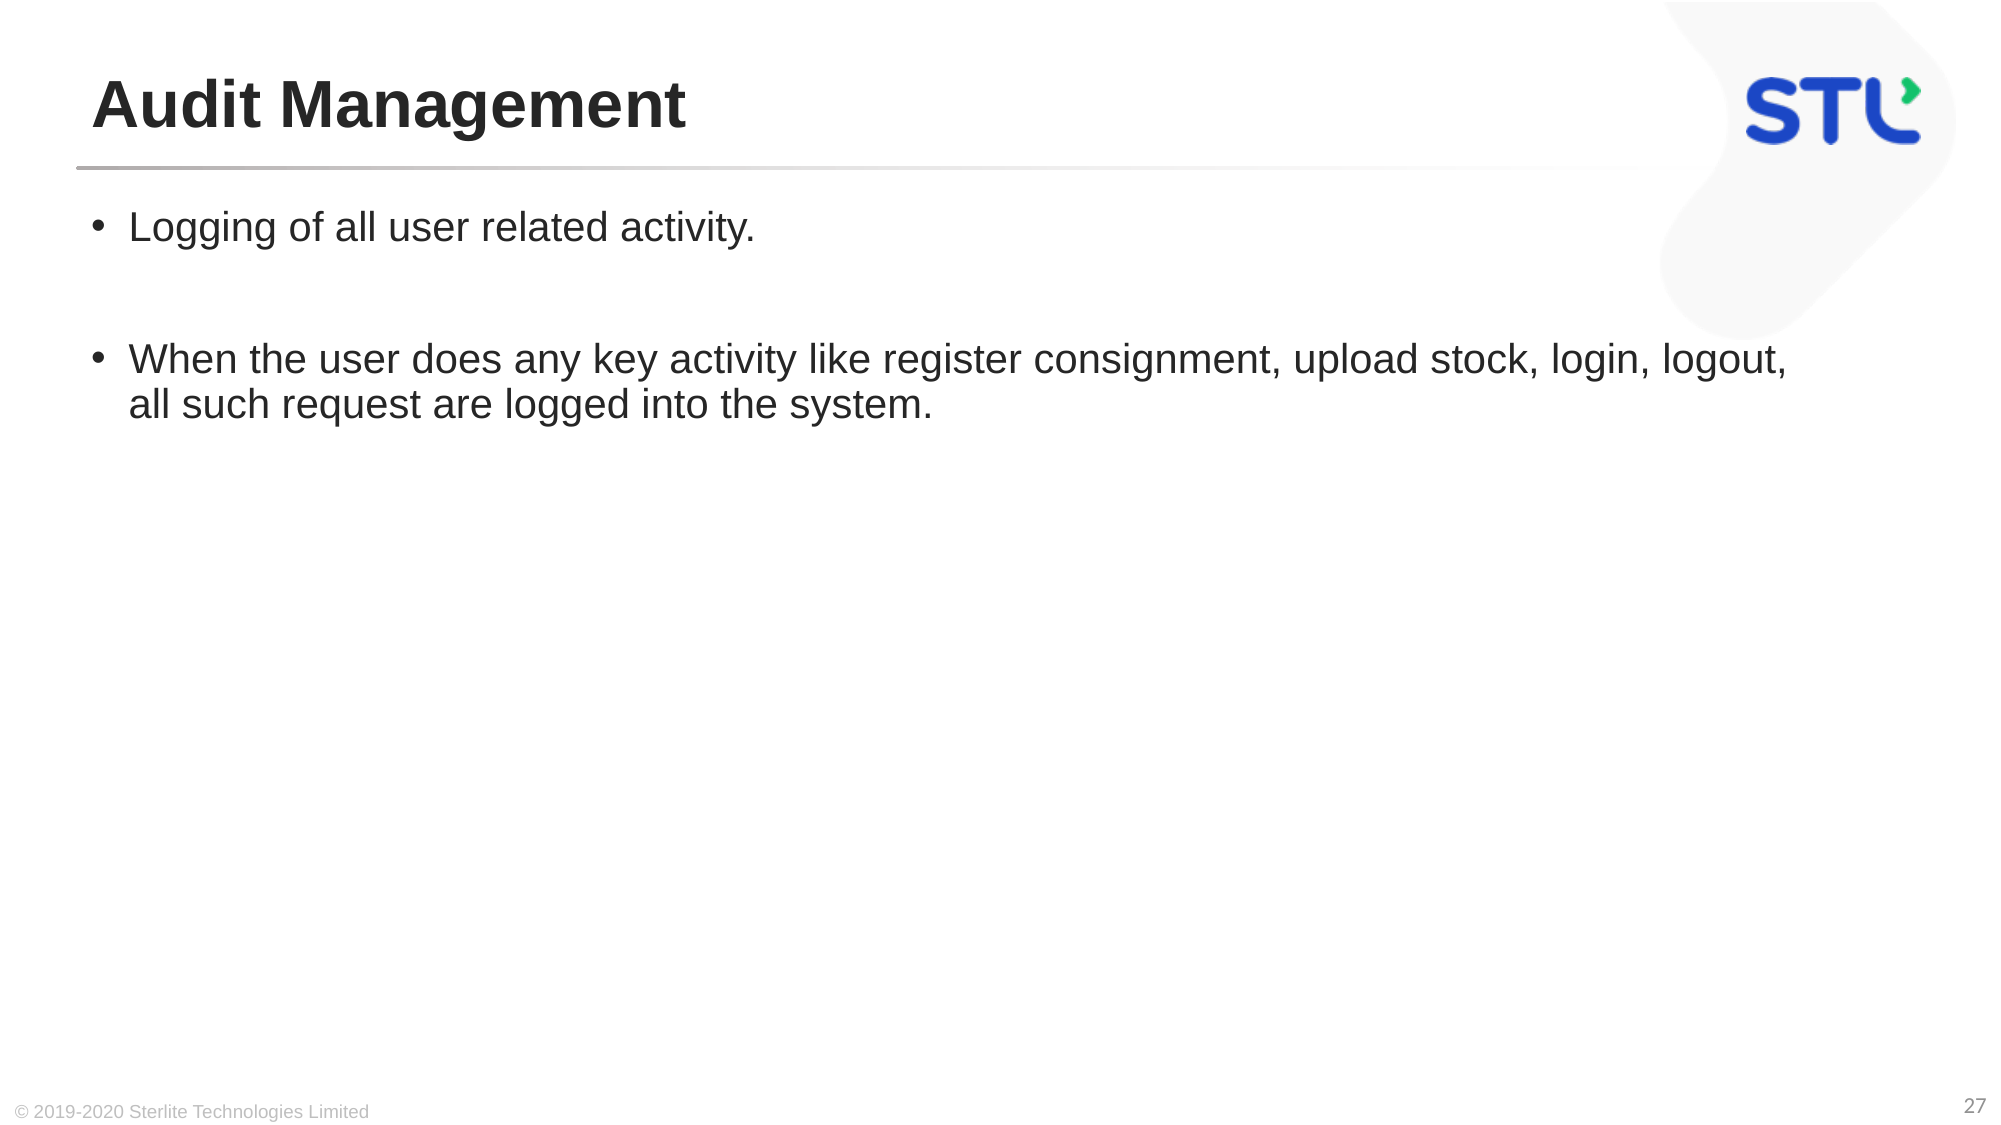

# Audit Management
Logging of all user related activity.

When the user does any key activity like register consignment, upload stock, login, logout, all such request are logged into the system.

© 2019-2020 Sterlite Technologies Limited
27